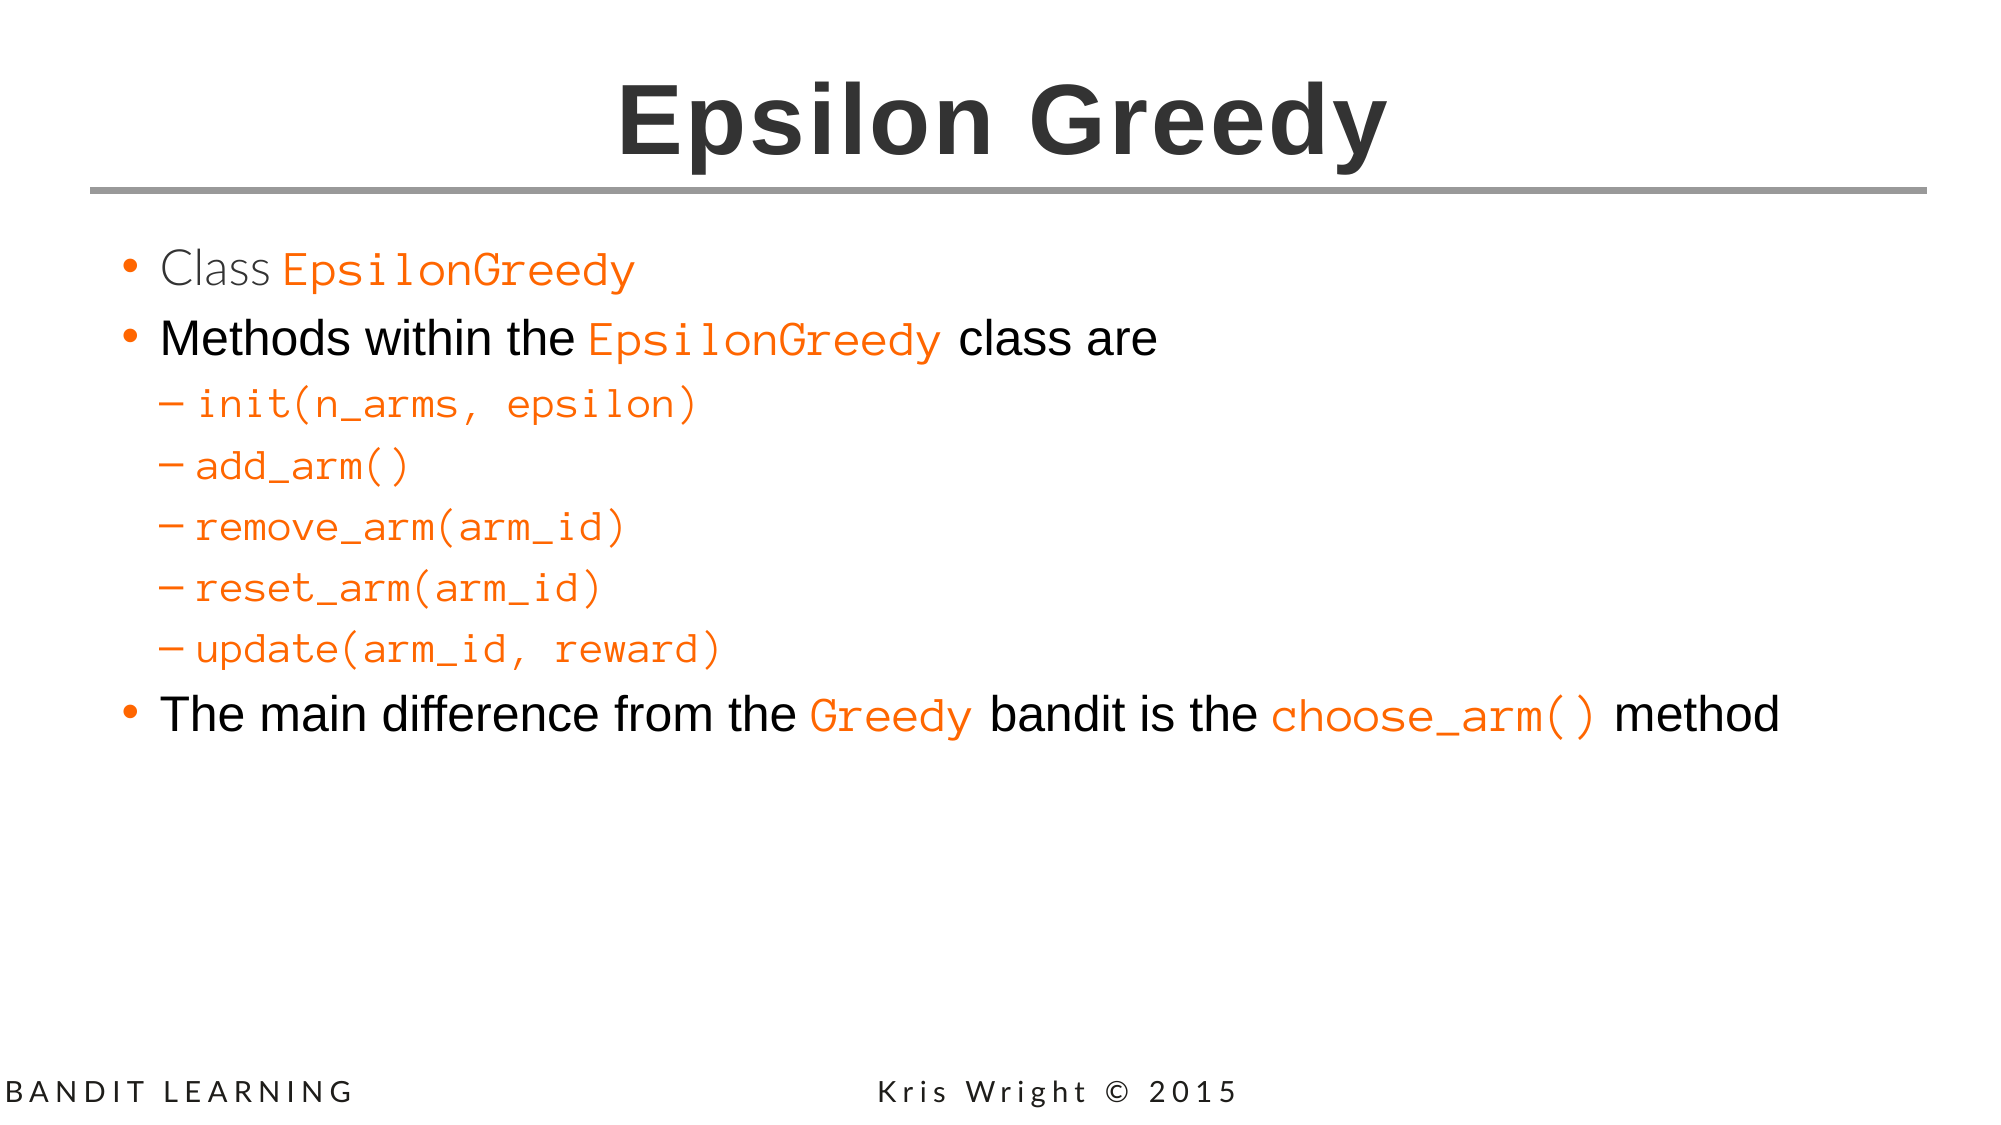

# Epsilon Greedy
Class EpsilonGreedy
Methods within the EpsilonGreedy class are
init(n_arms, epsilon)
add_arm()
remove_arm(arm_id)
reset_arm(arm_id)
update(arm_id, reward)
The main difference from the Greedy bandit is the choose_arm() method